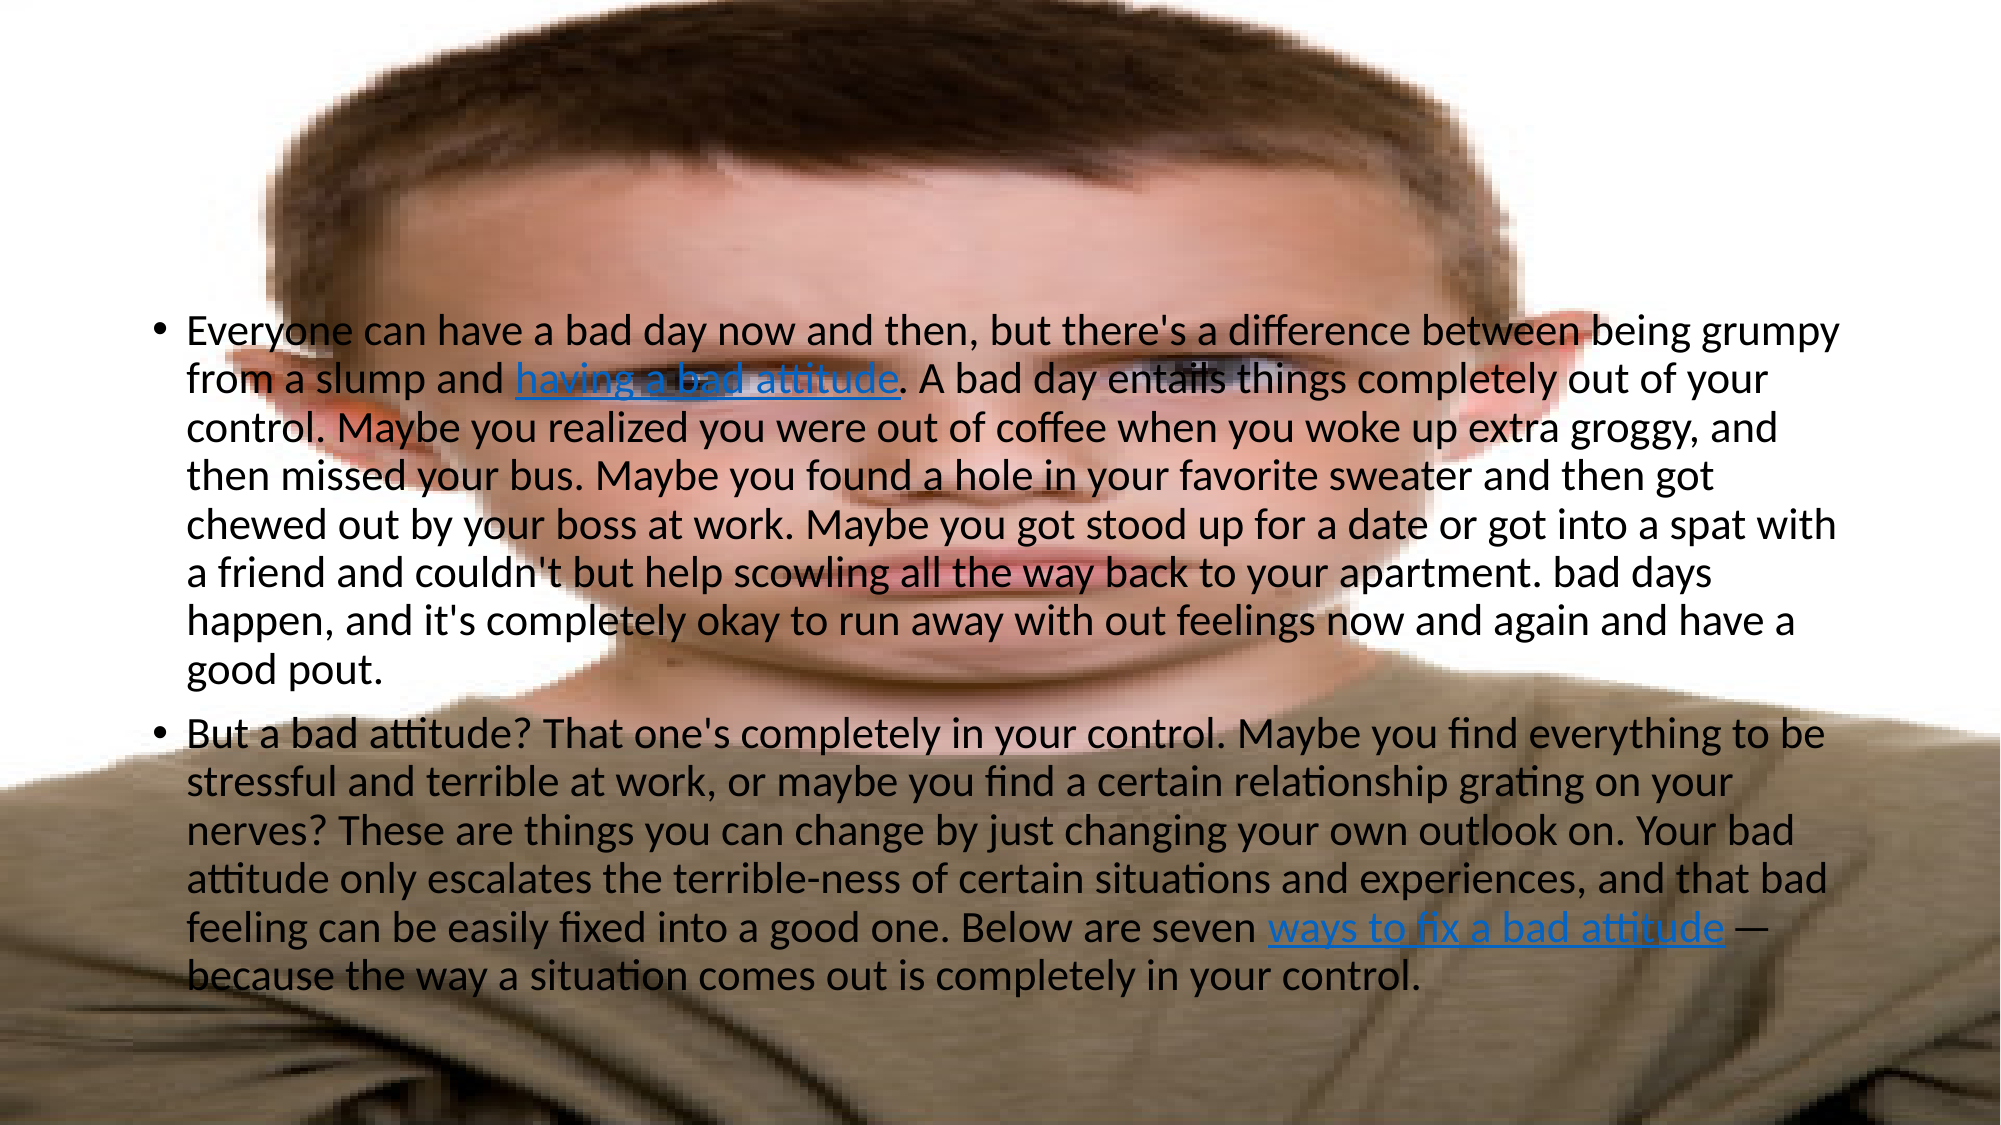

Everyone can have a bad day now and then, but there's a difference between being grumpy from a slump and having a bad attitude. A bad day entails things completely out of your control. Maybe you realized you were out of coffee when you woke up extra groggy, and then missed your bus. Maybe you found a hole in your favorite sweater and then got chewed out by your boss at work. Maybe you got stood up for a date or got into a spat with a friend and couldn't but help scowling all the way back to your apartment. bad days happen, and it's completely okay to run away with out feelings now and again and have a good pout.
But a bad attitude? That one's completely in your control. Maybe you find everything to be stressful and terrible at work, or maybe you find a certain relationship grating on your nerves? These are things you can change by just changing your own outlook on. Your bad attitude only escalates the terrible-ness of certain situations and experiences, and that bad feeling can be easily fixed into a good one. Below are seven ways to fix a bad attitude — because the way a situation comes out is completely in your control.